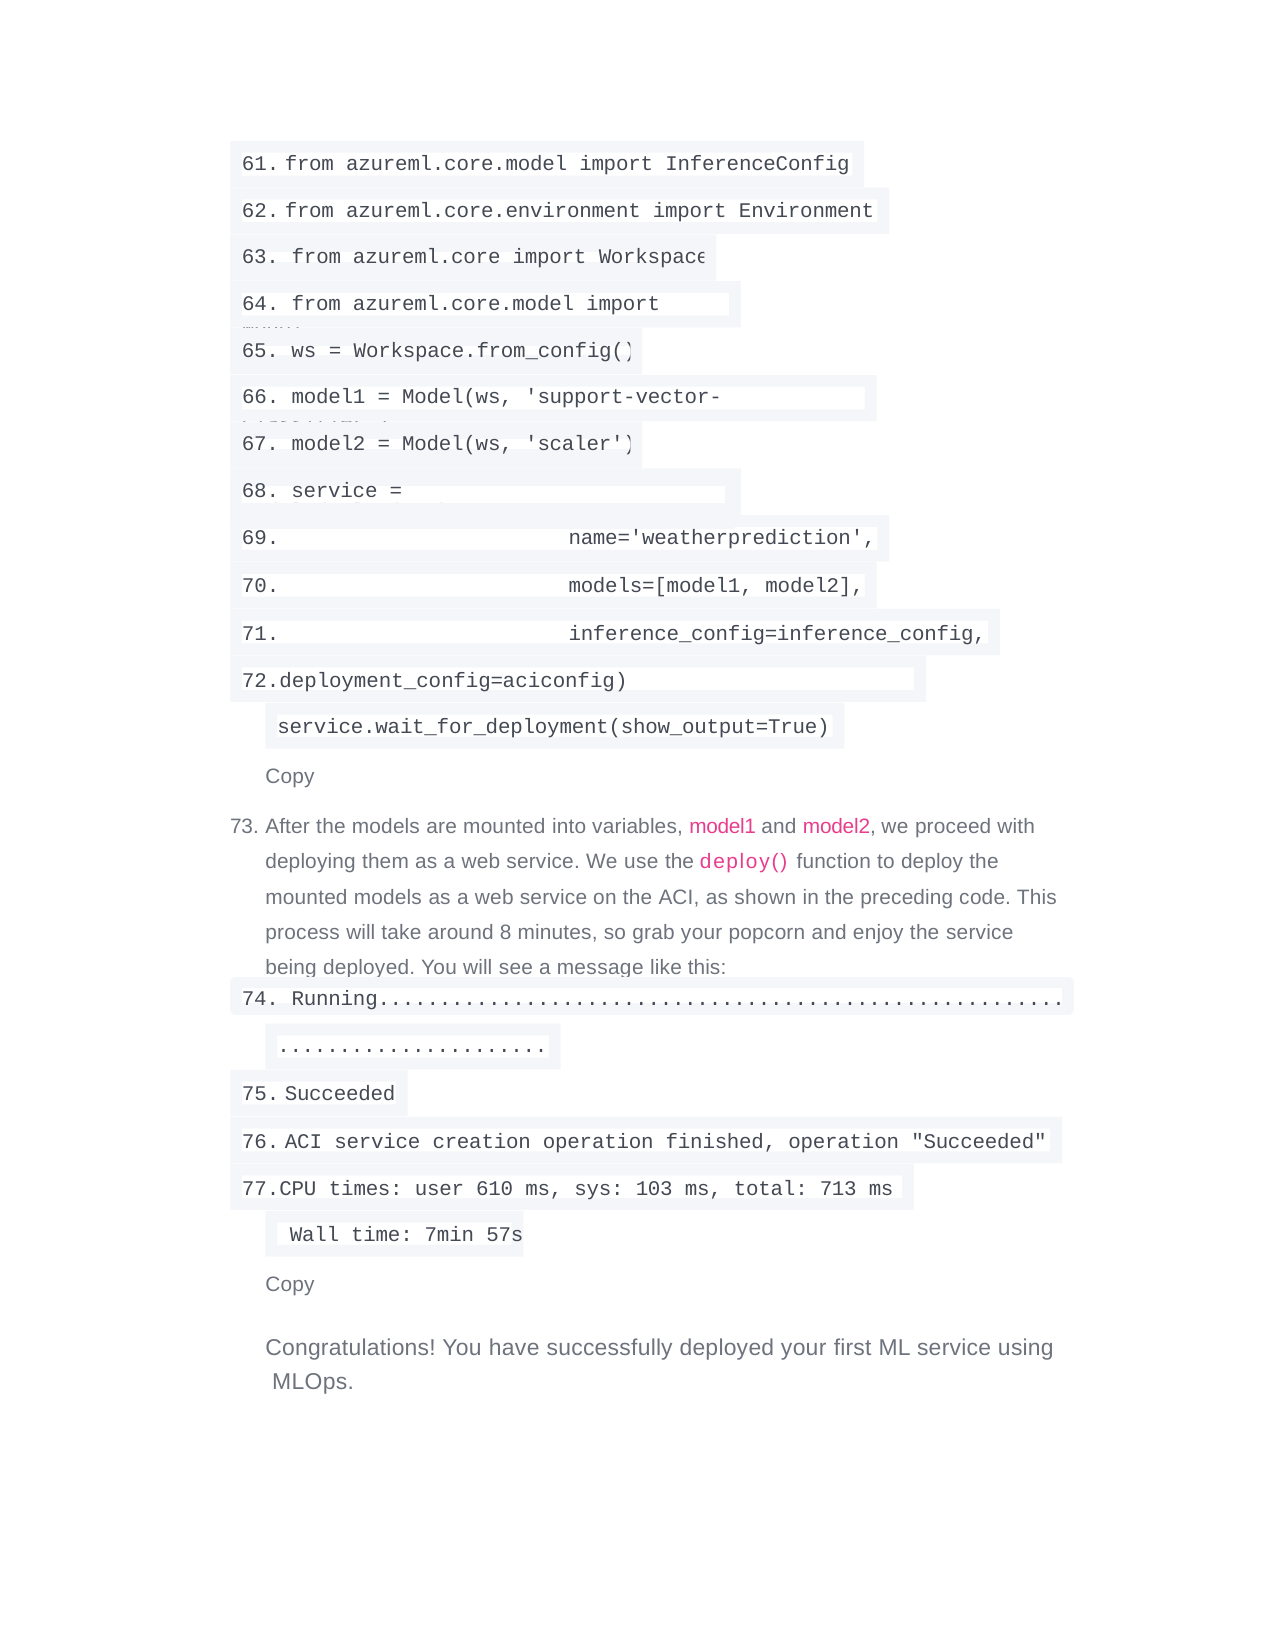

from azureml.core.model import InferenceConfig

from azureml.core.environment import Environment

63. from azureml.core import Workspace

64. from azureml.core.model import Model

65. ws = Workspace.from_config()

66. model1 = Model(ws, 'support-vector-classifier')

67. model2 = Model(ws, 'scaler')

68. service = Model.deploy(workspace=ws,
name='weatherprediction',

models=[model1, model2],

inference_config=inference_config,
deployment_config=aciconfig)  service.wait_for_deployment(show_output=True)

Copy
After the models are mounted into variables, model1 and model2, we proceed with  deploying them as a web service. We use the deploy() function to deploy the  mounted models as a web service on the ACI, as shown in the preceding code. This  process will take around 8 minutes, so grab your popcorn and enjoy the service  being deployed. You will see a message like this:
74. Running........................................................

......................

Succeeded

ACI service creation operation finished, operation "Succeeded"
CPU times: user 610 ms, sys: 103 ms, total: 713 ms  Wall time: 7min 57s

Copy

Congratulations! You have successfully deployed your first ML service using  MLOps.